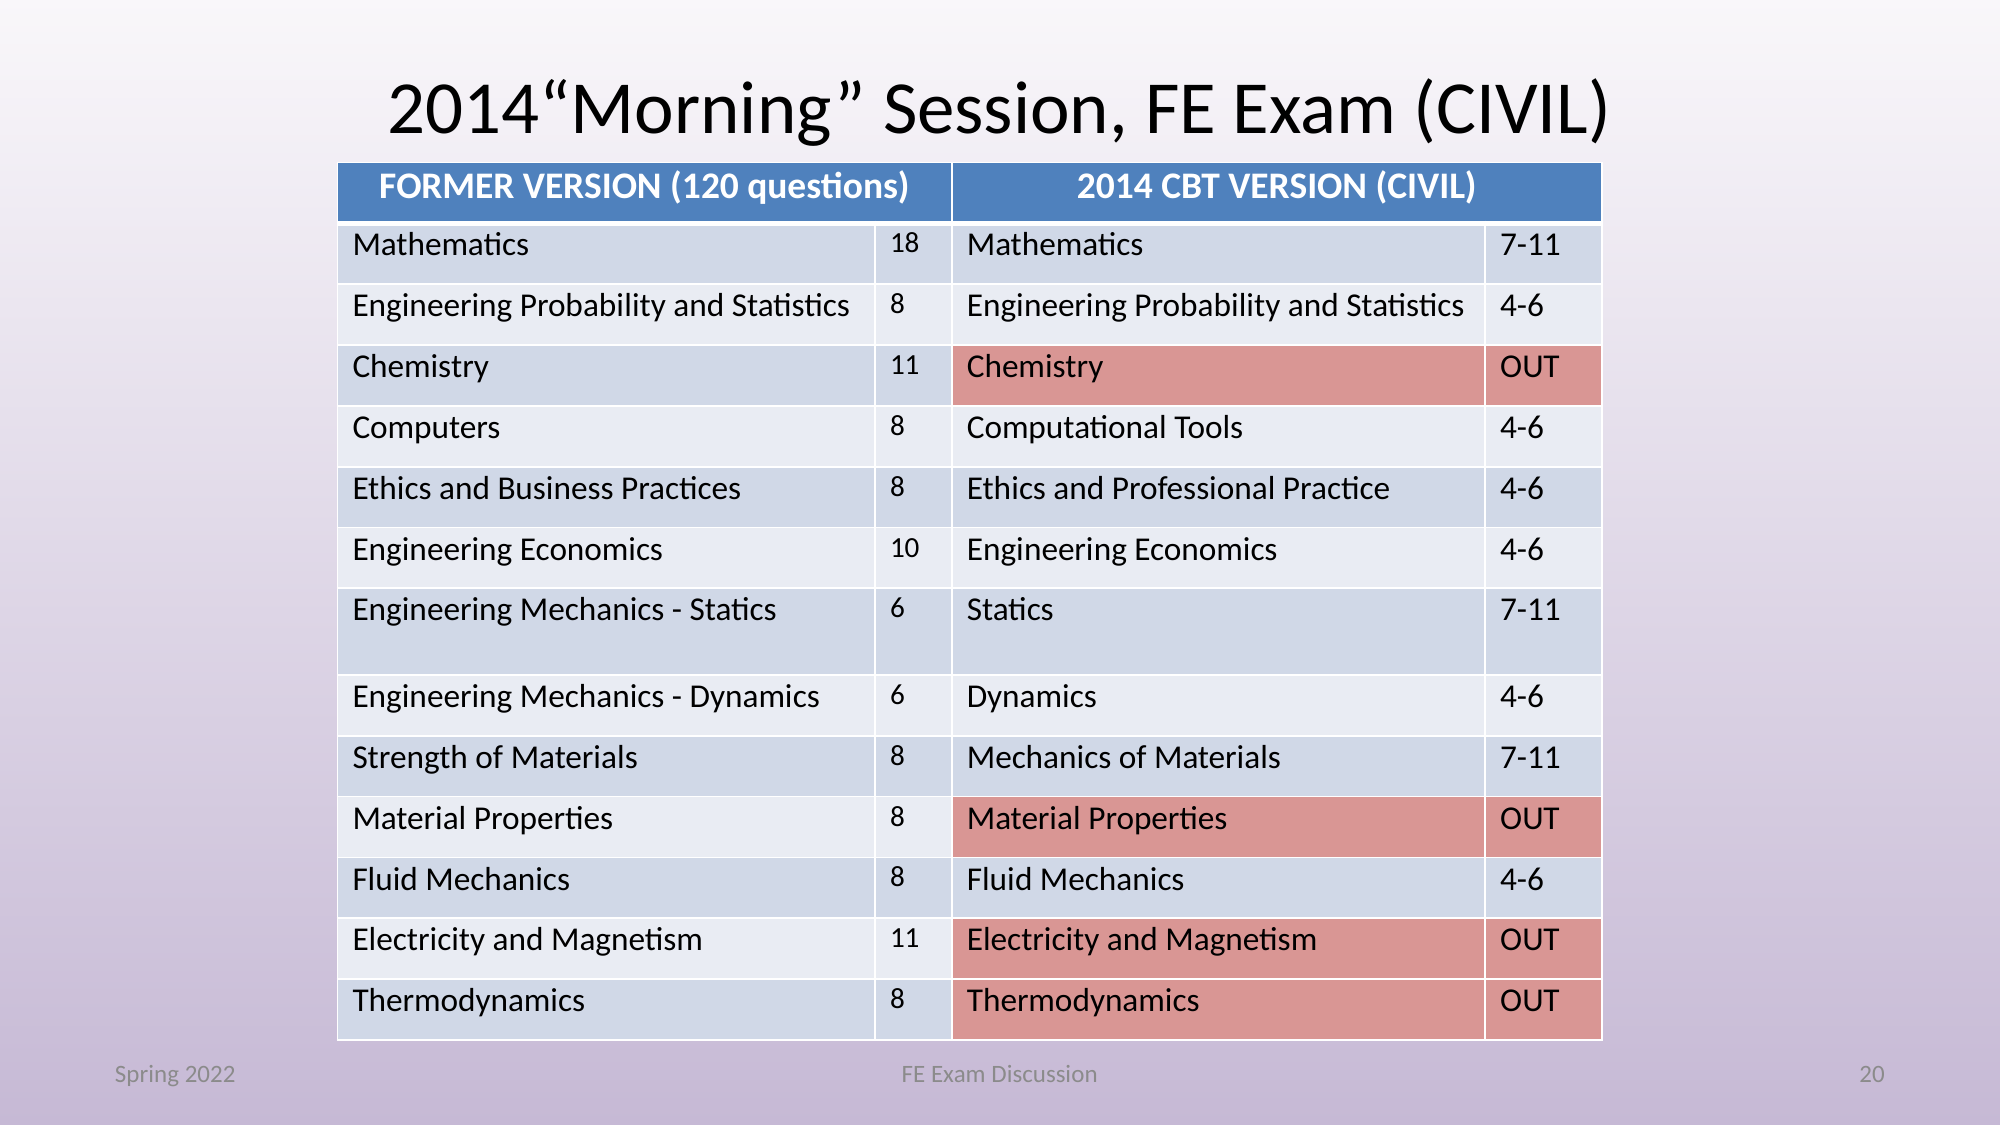

# 2014“Morning” Session, FE Exam (CIVIL)
| FORMER VERSION (120 questions) |  | 2014 CBT VERSION (CIVIL) |  |
| --- | --- | --- | --- |
| Mathematics | 18 | Mathematics | 7-11 |
| Engineering Probability and Statistics | 8 | Engineering Probability and Statistics | 4-6 |
| Chemistry | 11 | Chemistry | OUT |
| Computers | 8 | Computational Tools | 4-6 |
| Ethics and Business Practices | 8 | Ethics and Professional Practice | 4-6 |
| Engineering Economics | 10 | Engineering Economics | 4-6 |
| Engineering Mechanics - Statics | 6 | Statics | 7-11 |
| Engineering Mechanics - Dynamics | 6 | Dynamics | 4-6 |
| Strength of Materials | 8 | Mechanics of Materials | 7-11 |
| Material Properties | 8 | Material Properties | OUT |
| Fluid Mechanics | 8 | Fluid Mechanics | 4-6 |
| Electricity and Magnetism | 11 | Electricity and Magnetism | OUT |
| Thermodynamics | 8 | Thermodynamics | OUT |
Spring 2022
FE Exam Discussion
20